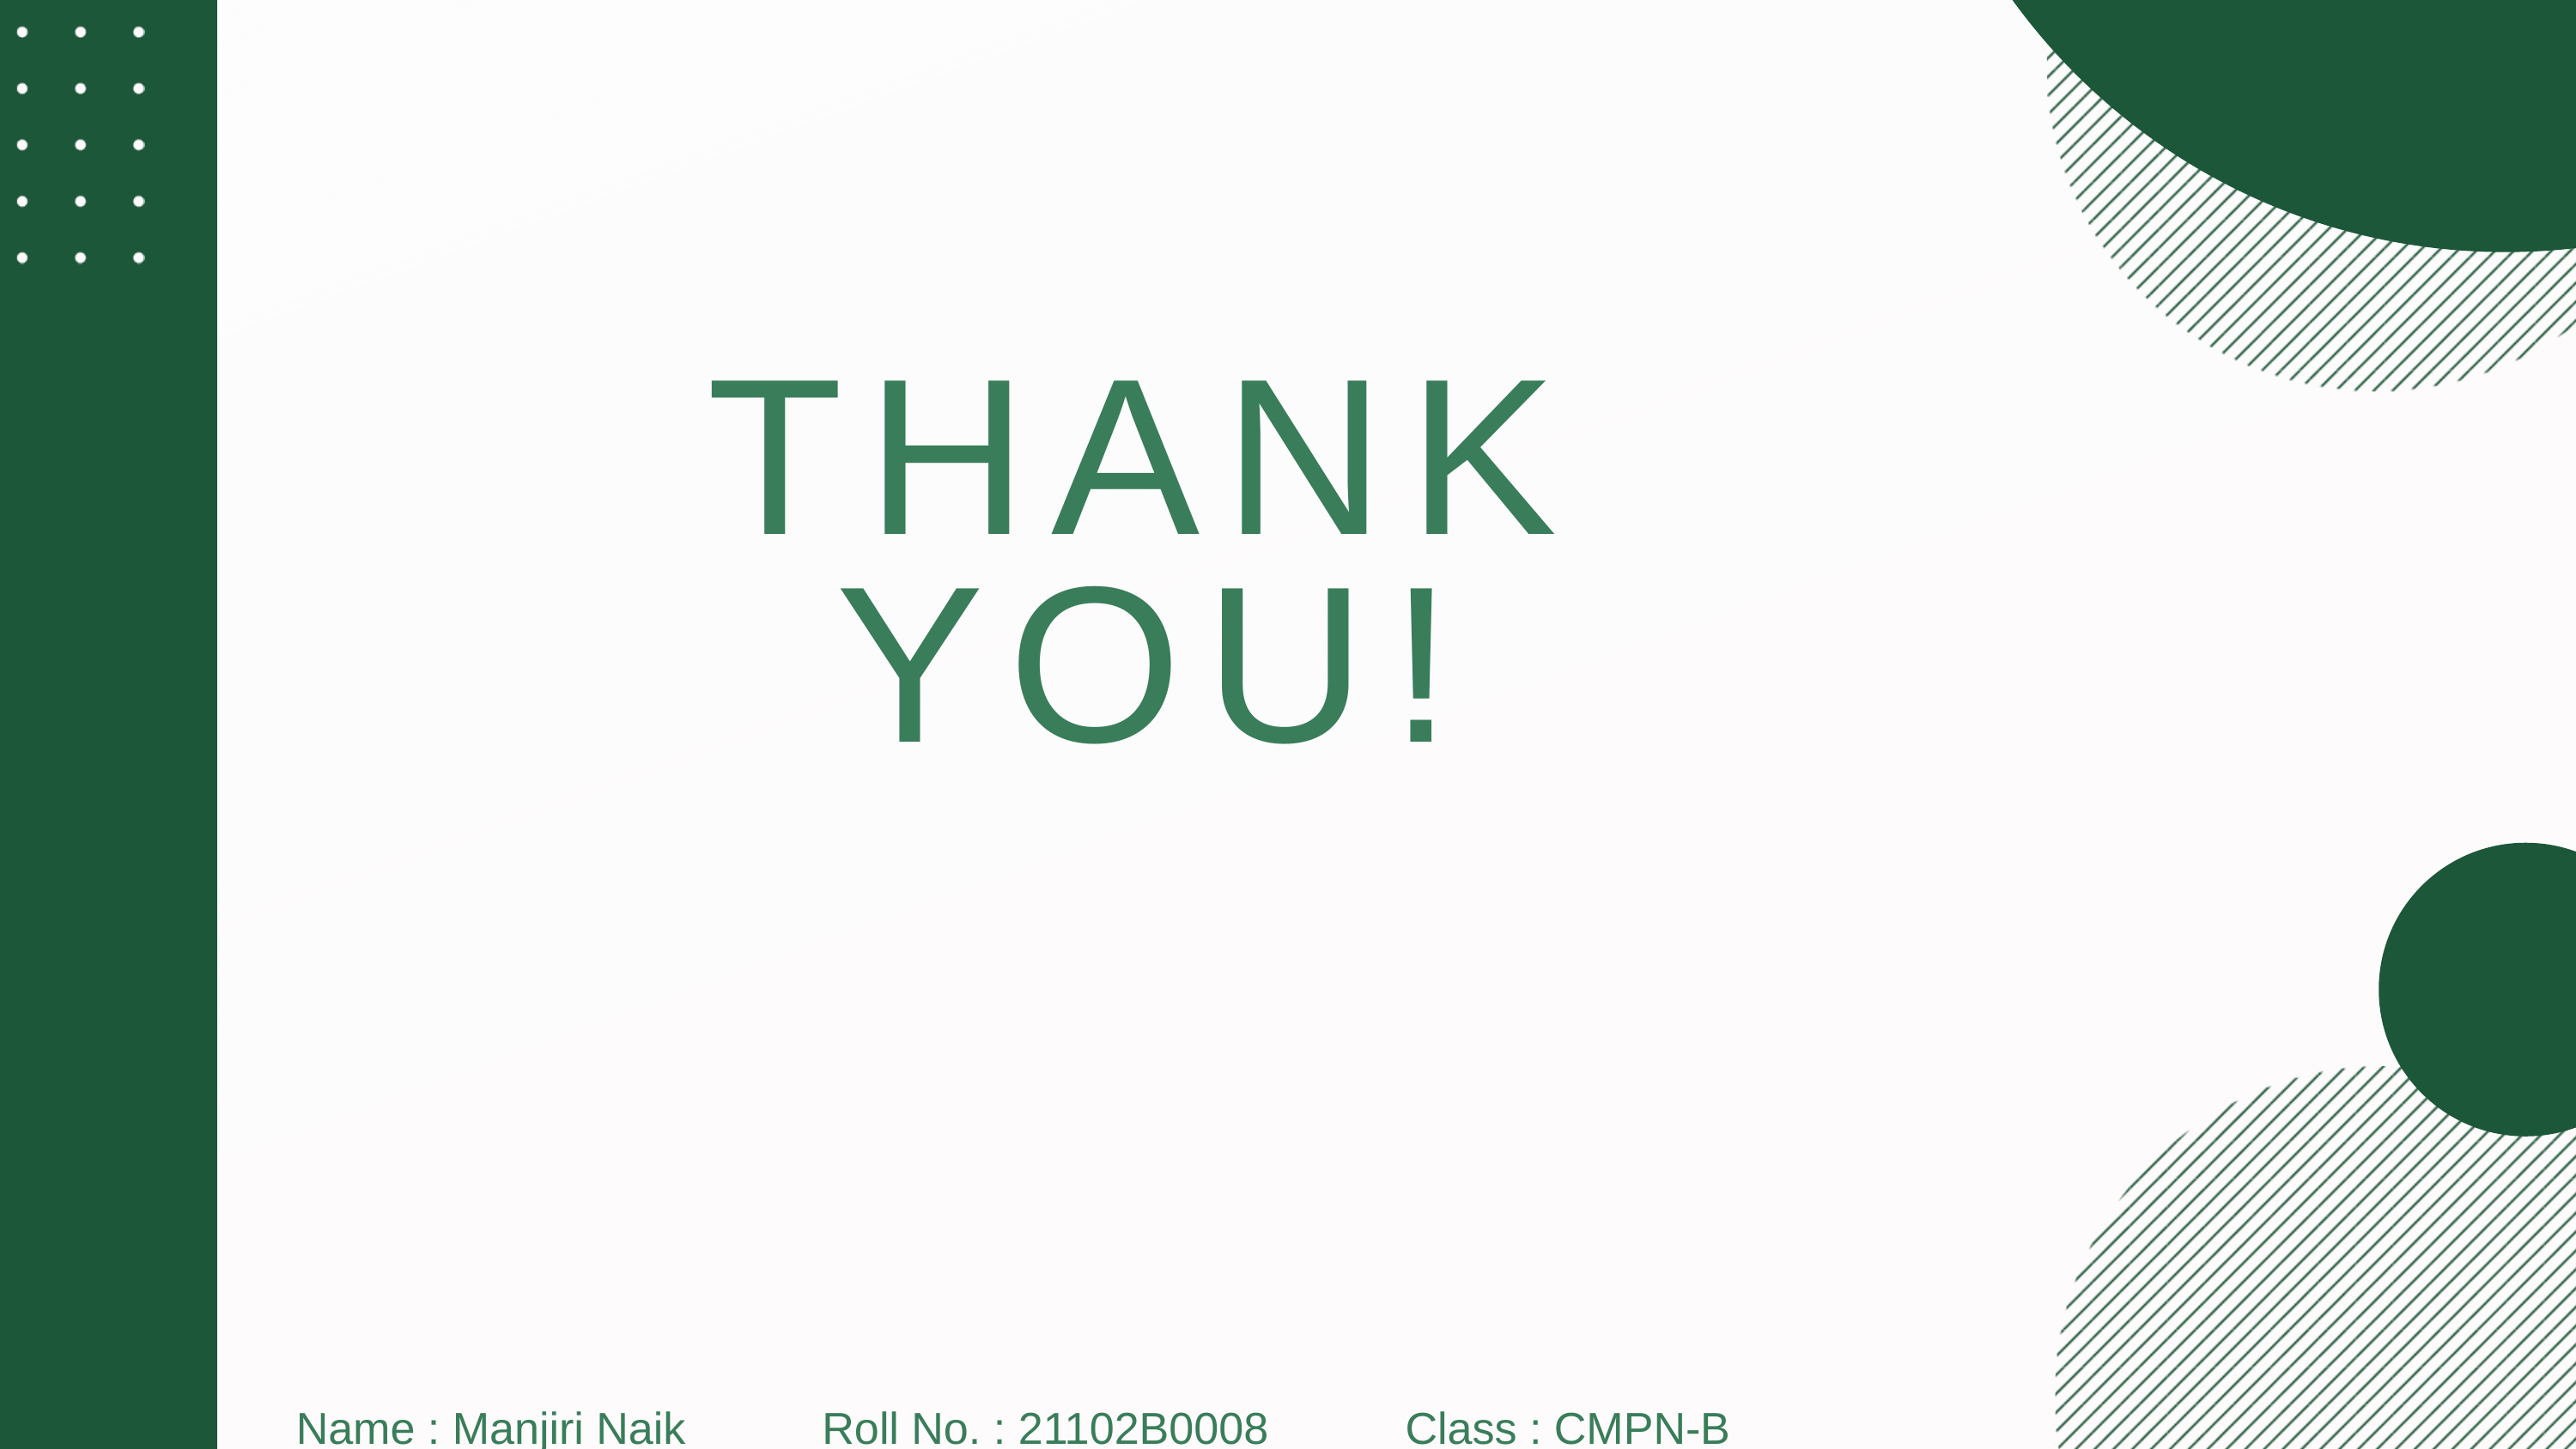

THANK YOU!

Name : Manjiri Naik           Roll No. : 21102B0008           Class : CMPN-B